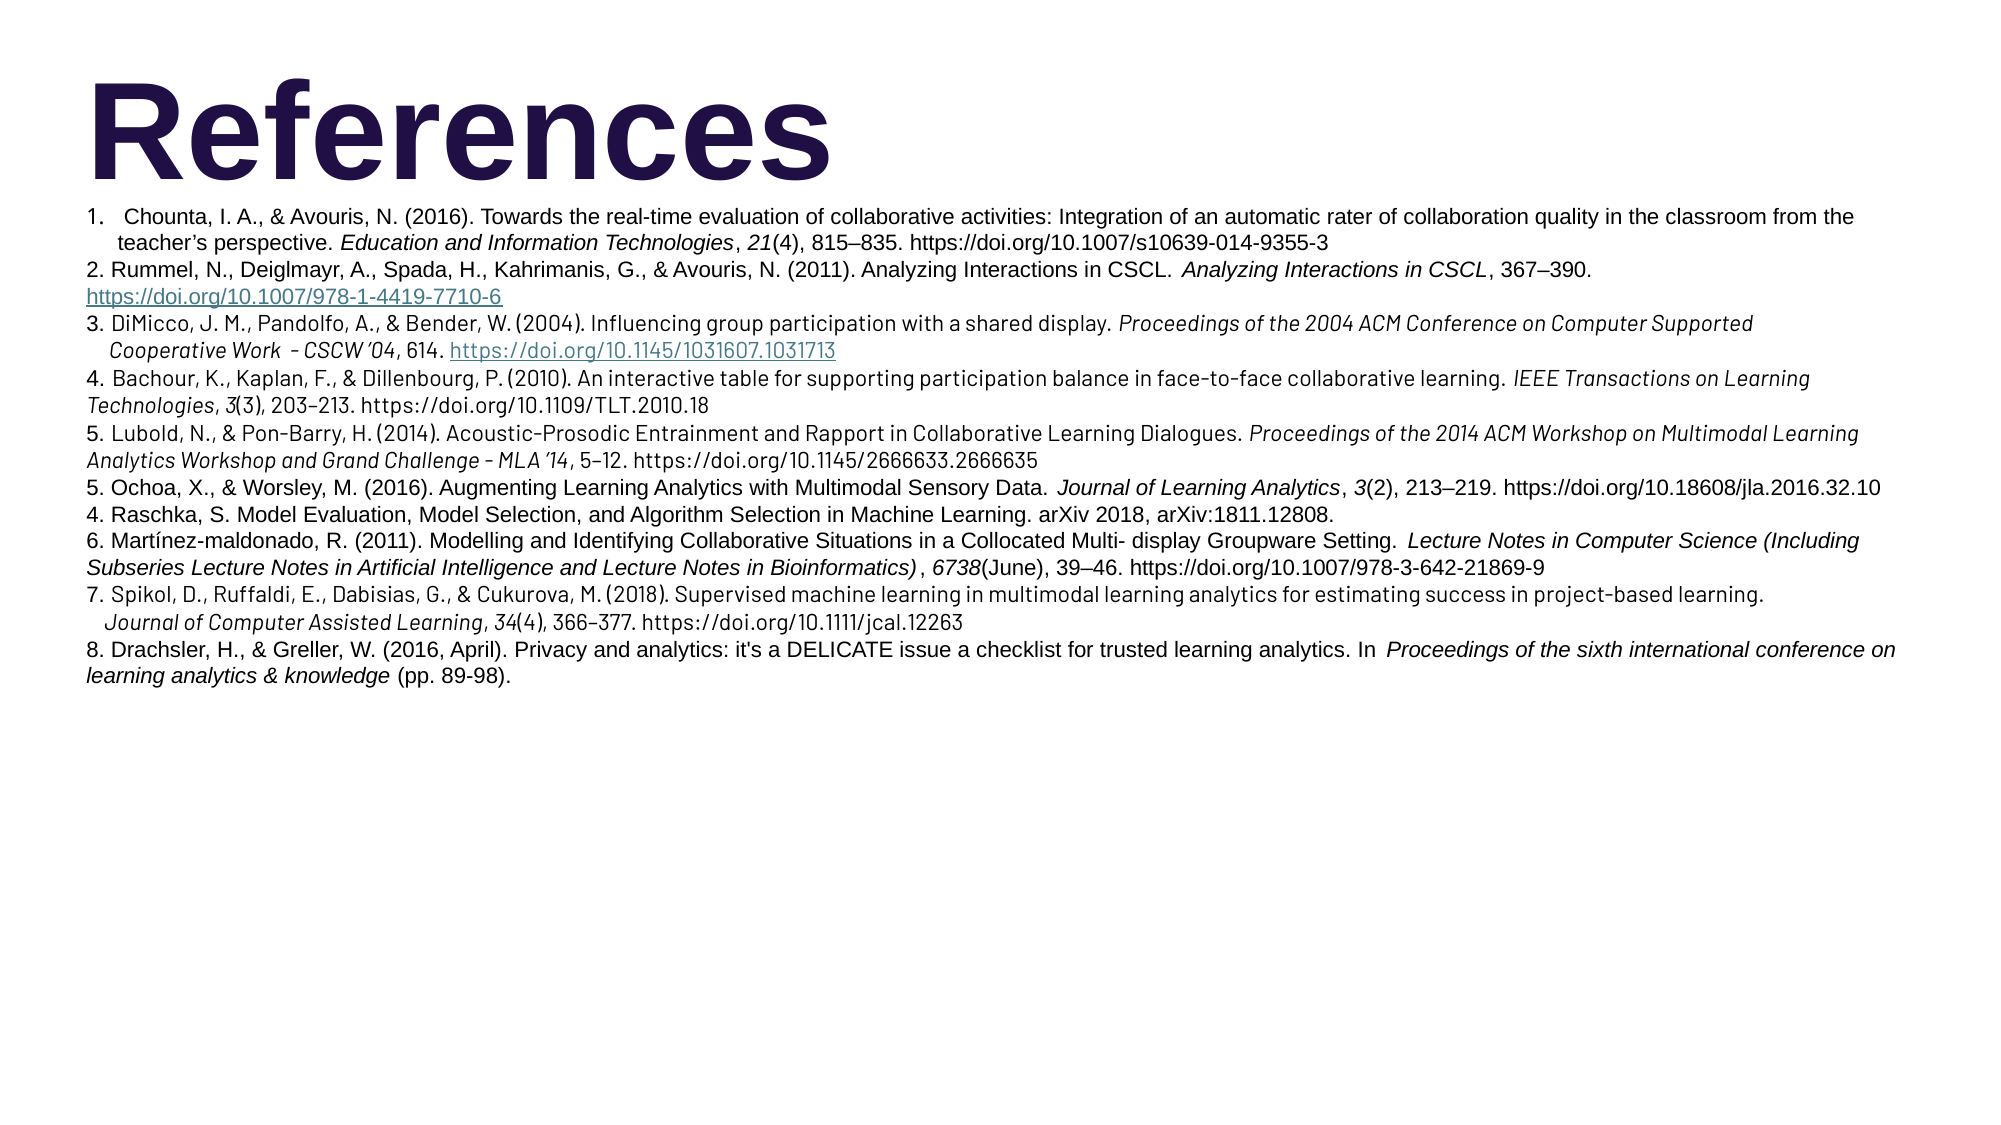

References
﻿Chounta, I. A., & Avouris, N. (2016). Towards the real-time evaluation of collaborative activities: Integration of an automatic rater of collaboration quality in the classroom from the
     teacher’s perspective. Education and Information Technologies, 21(4), 815–835. https://doi.org/10.1007/s10639-014-9355-3
2. Rummel, N., Deiglmayr, A., Spada, H., Kahrimanis, G., & Avouris, N. (2011). Analyzing Interactions in CSCL. Analyzing Interactions in CSCL, 367–390. https://doi.org/10.1007/978-1-4419-7710-6
3. DiMicco, J. M., Pandolfo, A., & Bender, W. (2004). Influencing group participation with a shared display. Proceedings of the 2004 ACM Conference on Computer Supported
     Cooperative Work  - CSCW ’04, 614. https://doi.org/10.1145/1031607.1031713
4. Bachour, K., Kaplan, F., & Dillenbourg, P. (2010). An interactive table for supporting participation balance in face-to-face collaborative learning. IEEE Transactions on Learning Technologies, 3(3), 203–213. https://doi.org/10.1109/TLT.2010.18
5. Lubold, N., & Pon-Barry, H. (2014). Acoustic-Prosodic Entrainment and Rapport in Collaborative Learning Dialogues. Proceedings of the 2014 ACM Workshop on Multimodal Learning Analytics Workshop and Grand Challenge - MLA ’14, 5–12. https://doi.org/10.1145/2666633.2666635
5. Ochoa, X., & Worsley, M. (2016). Augmenting Learning Analytics with Multimodal Sensory Data. Journal of Learning Analytics, 3(2), 213–219. https://doi.org/10.18608/jla.2016.32.10
4. Raschka, S. Model Evaluation, Model Selection, and Algorithm Selection in Machine Learning. arXiv 2018, arXiv:1811.12808.
6. Martínez-maldonado, R. (2011). Modelling and Identifying Collaborative Situations in a Collocated Multi- display Groupware Setting. Lecture Notes in Computer Science (Including Subseries Lecture Notes in Artificial Intelligence and Lecture Notes in Bioinformatics), 6738(June), 39–46. https://doi.org/10.1007/978-3-642-21869-9
7. Spikol, D., Ruffaldi, E., Dabisias, G., & Cukurova, M. (2018). Supervised machine learning in multimodal learning analytics for estimating success in project-based learning.
    Journal of Computer Assisted Learning, 34(4), 366–377. https://doi.org/10.1111/jcal.12263
8. Drachsler, H., & Greller, W. (2016, April). Privacy and analytics: it's a DELICATE issue a checklist for trusted learning analytics. In Proceedings of the sixth international conference on learning analytics & knowledge (pp. 89-98).